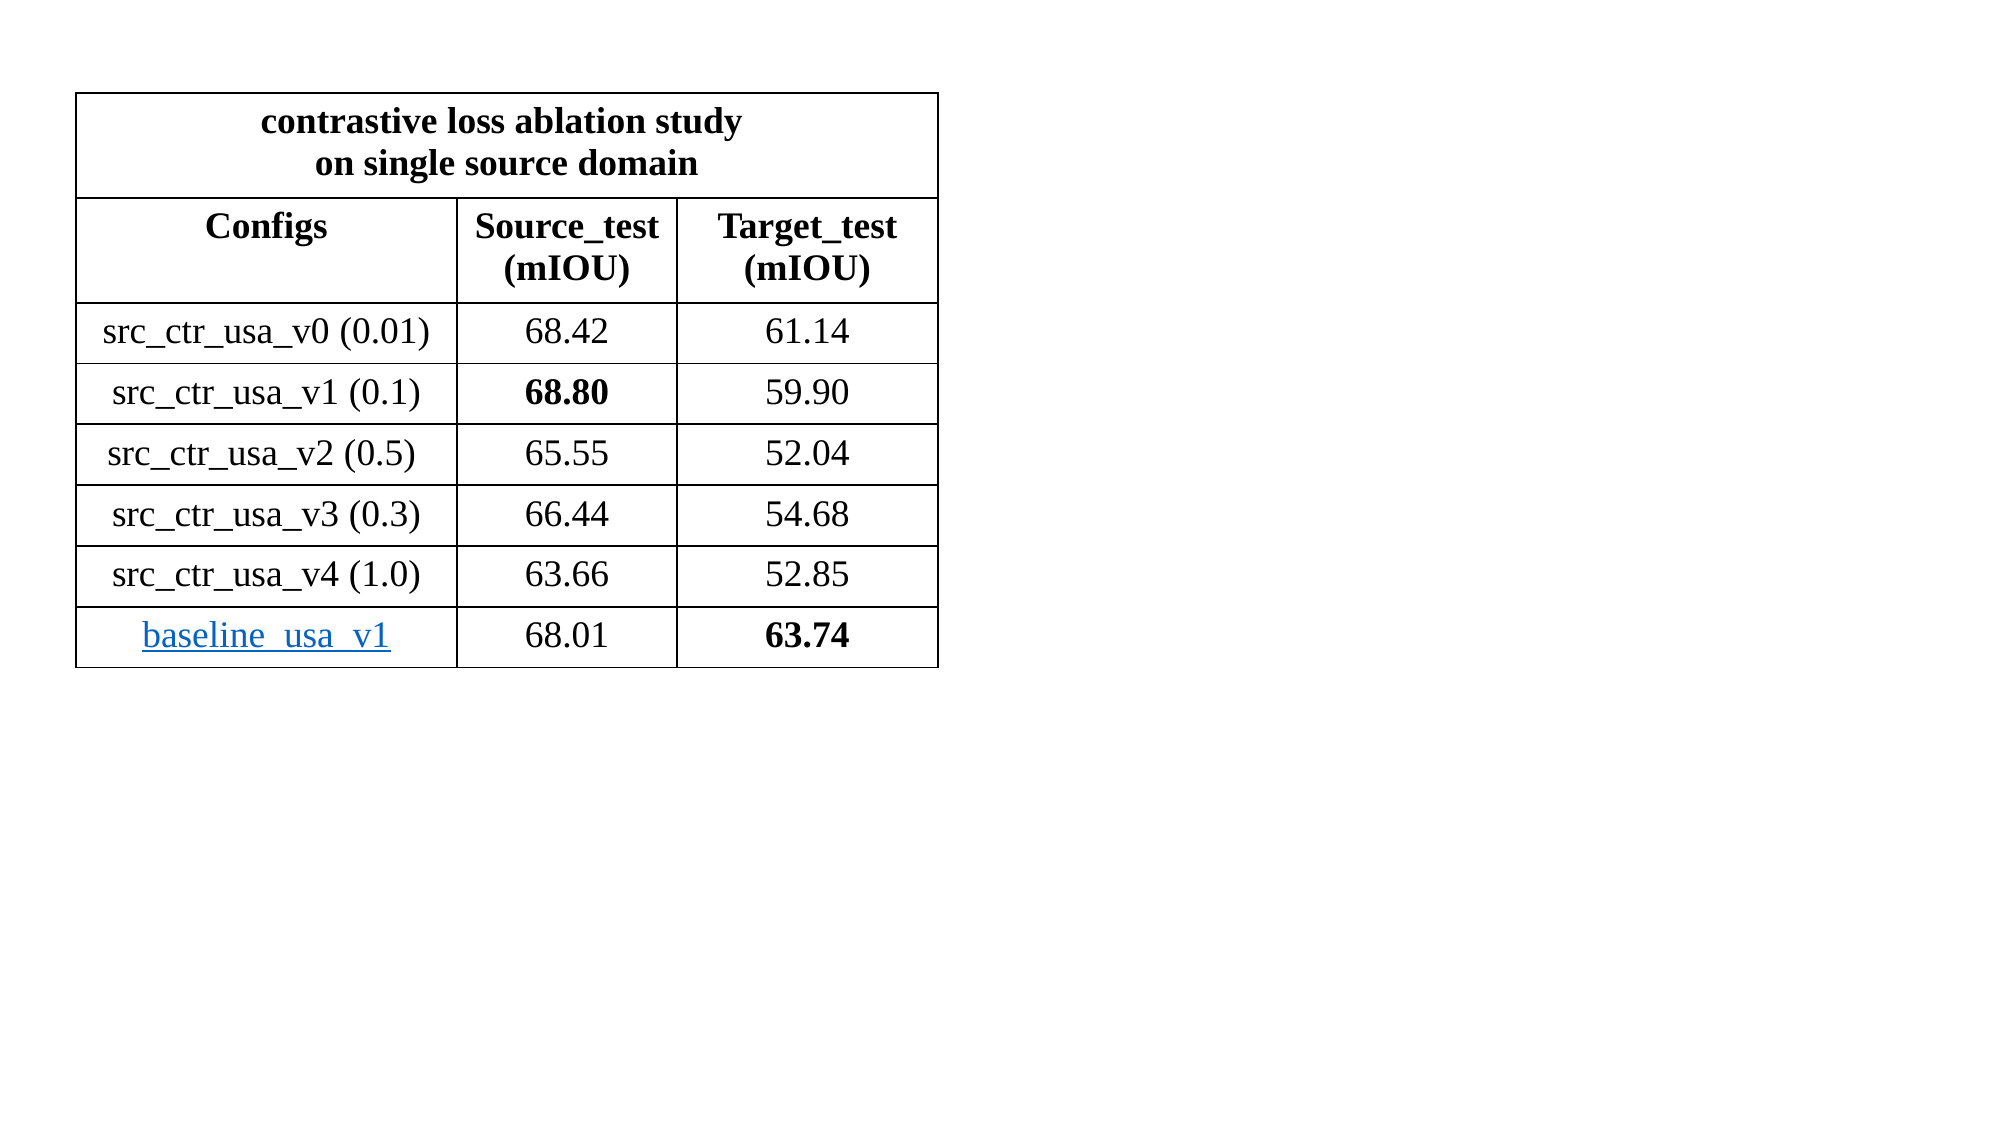

| contrastive loss ablation study on single source domain |  |  |
| --- | --- | --- |
| Configs | Source\_test (mIOU) | Target\_test (mIOU) |
| src\_ctr\_usa\_v0 (0.01) | 68.42 | 61.14 |
| src\_ctr\_usa\_v1 (0.1) | 68.80 | 59.90 |
| src\_ctr\_usa\_v2 (0.5) | 65.55 | 52.04 |
| src\_ctr\_usa\_v3 (0.3) | 66.44 | 54.68 |
| src\_ctr\_usa\_v4 (1.0) | 63.66 | 52.85 |
| baseline\_usa\_v1 | 68.01 | 63.74 |